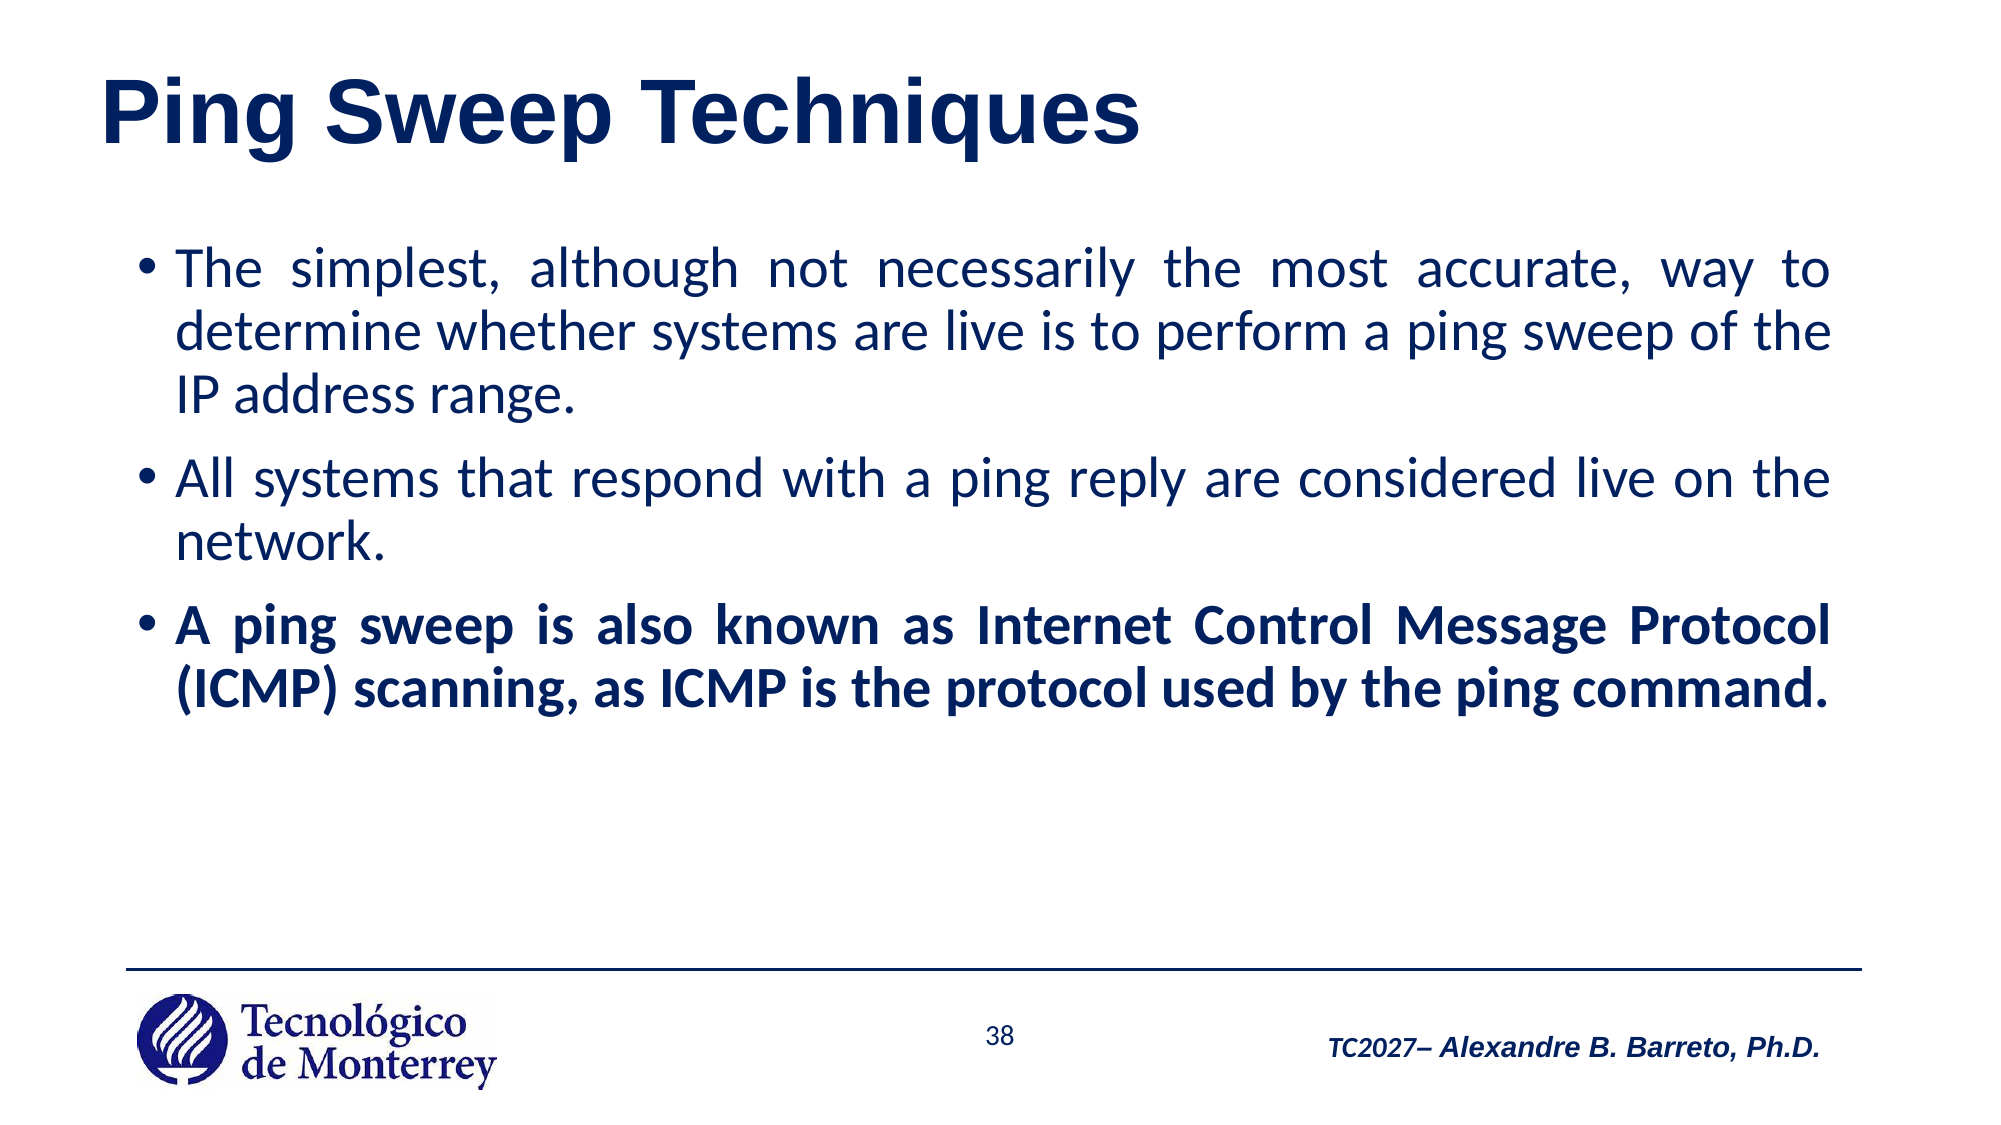

# Ping Sweep Techniques
The simplest, although not necessarily the most accurate, way to determine whether systems are live is to perform a ping sweep of the IP address range.
All systems that respond with a ping reply are considered live on the network.
A ping sweep is also known as Internet Control Message Protocol (ICMP) scanning, as ICMP is the protocol used by the ping command.